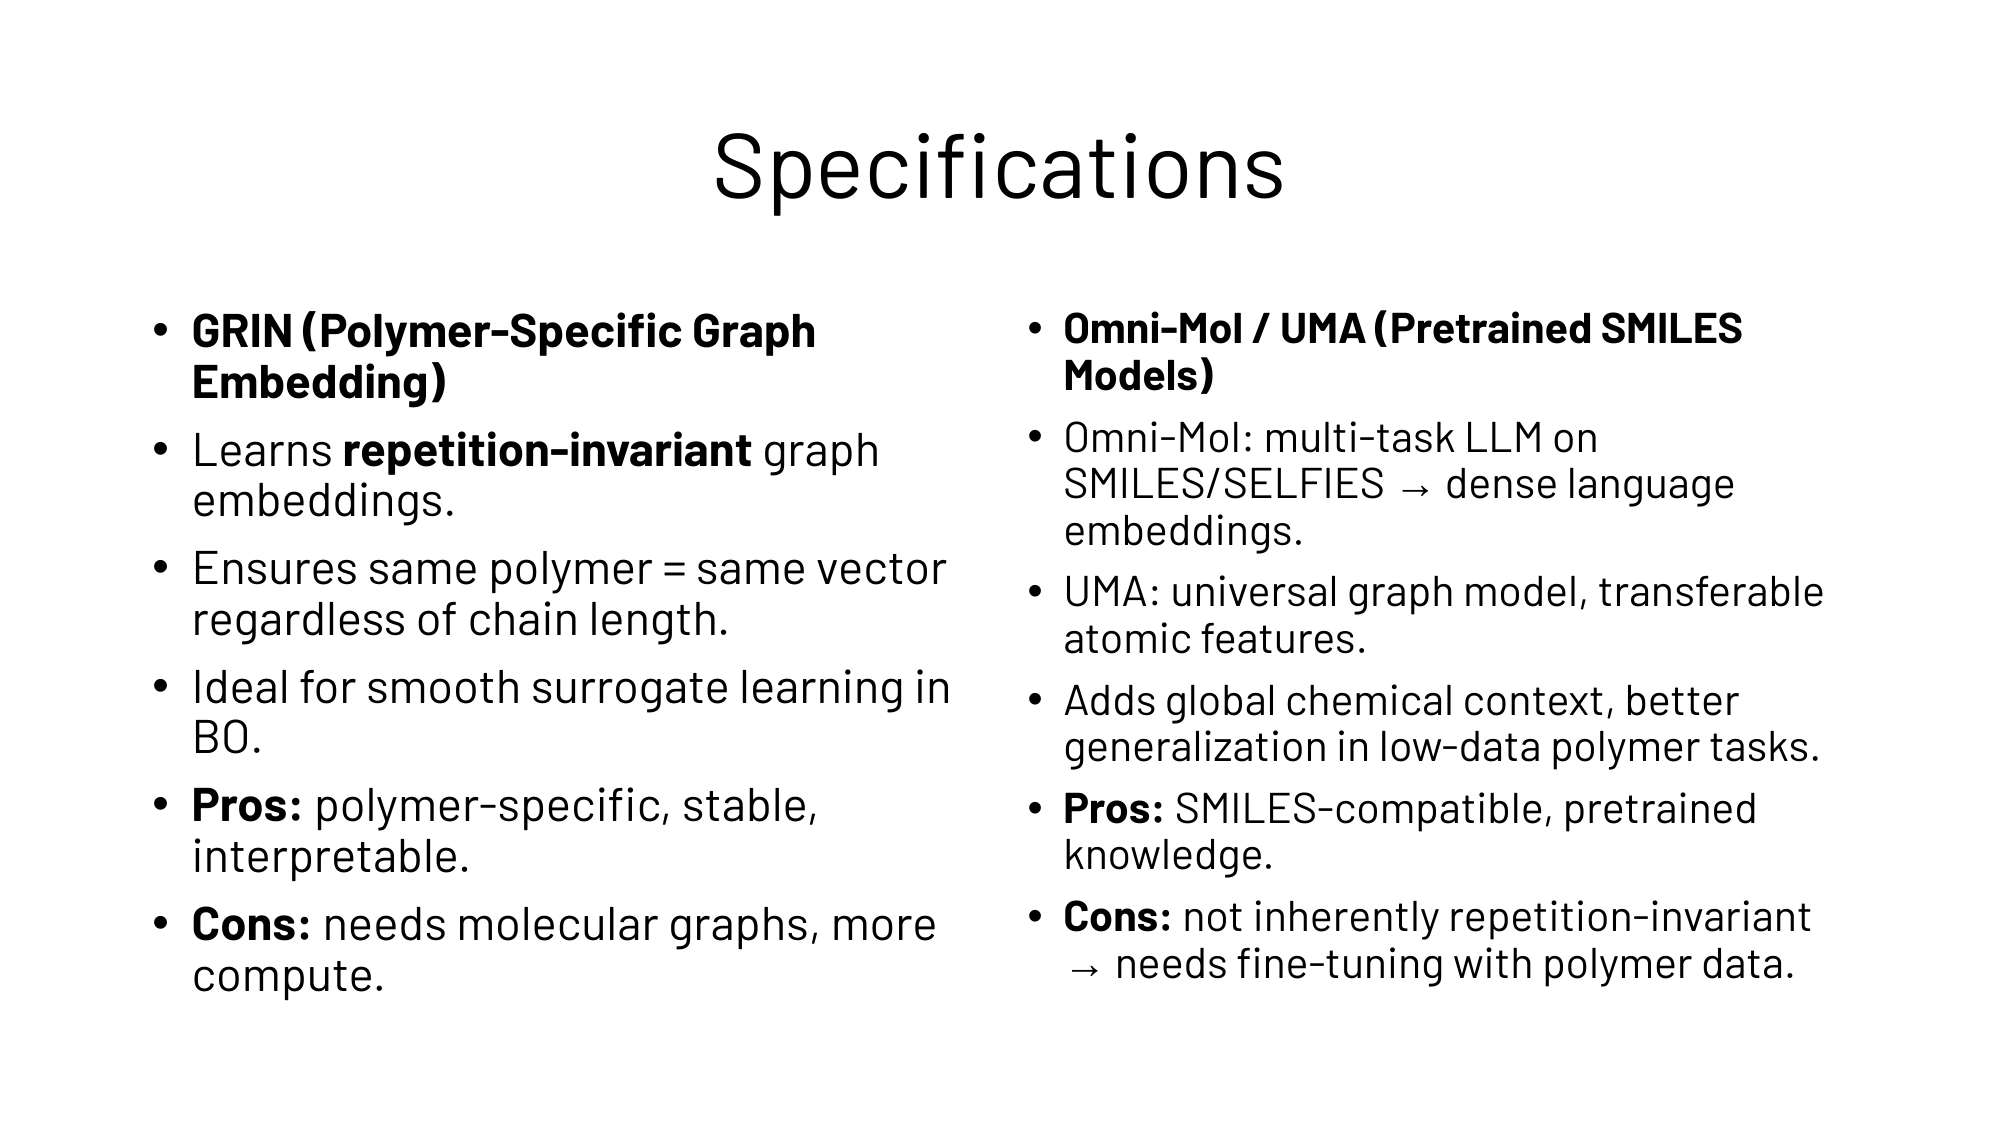

# Specifications
GRIN (Polymer-Specific Graph Embedding)
Learns repetition-invariant graph embeddings.
Ensures same polymer = same vector regardless of chain length.
Ideal for smooth surrogate learning in BO.
Pros: polymer-specific, stable, interpretable.
Cons: needs molecular graphs, more compute.
Omni-Mol / UMA (Pretrained SMILES Models)
Omni-Mol: multi-task LLM on SMILES/SELFIES → dense language embeddings.
UMA: universal graph model, transferable atomic features.
Adds global chemical context, better generalization in low-data polymer tasks.
Pros: SMILES-compatible, pretrained knowledge.
Cons: not inherently repetition-invariant → needs fine-tuning with polymer data.